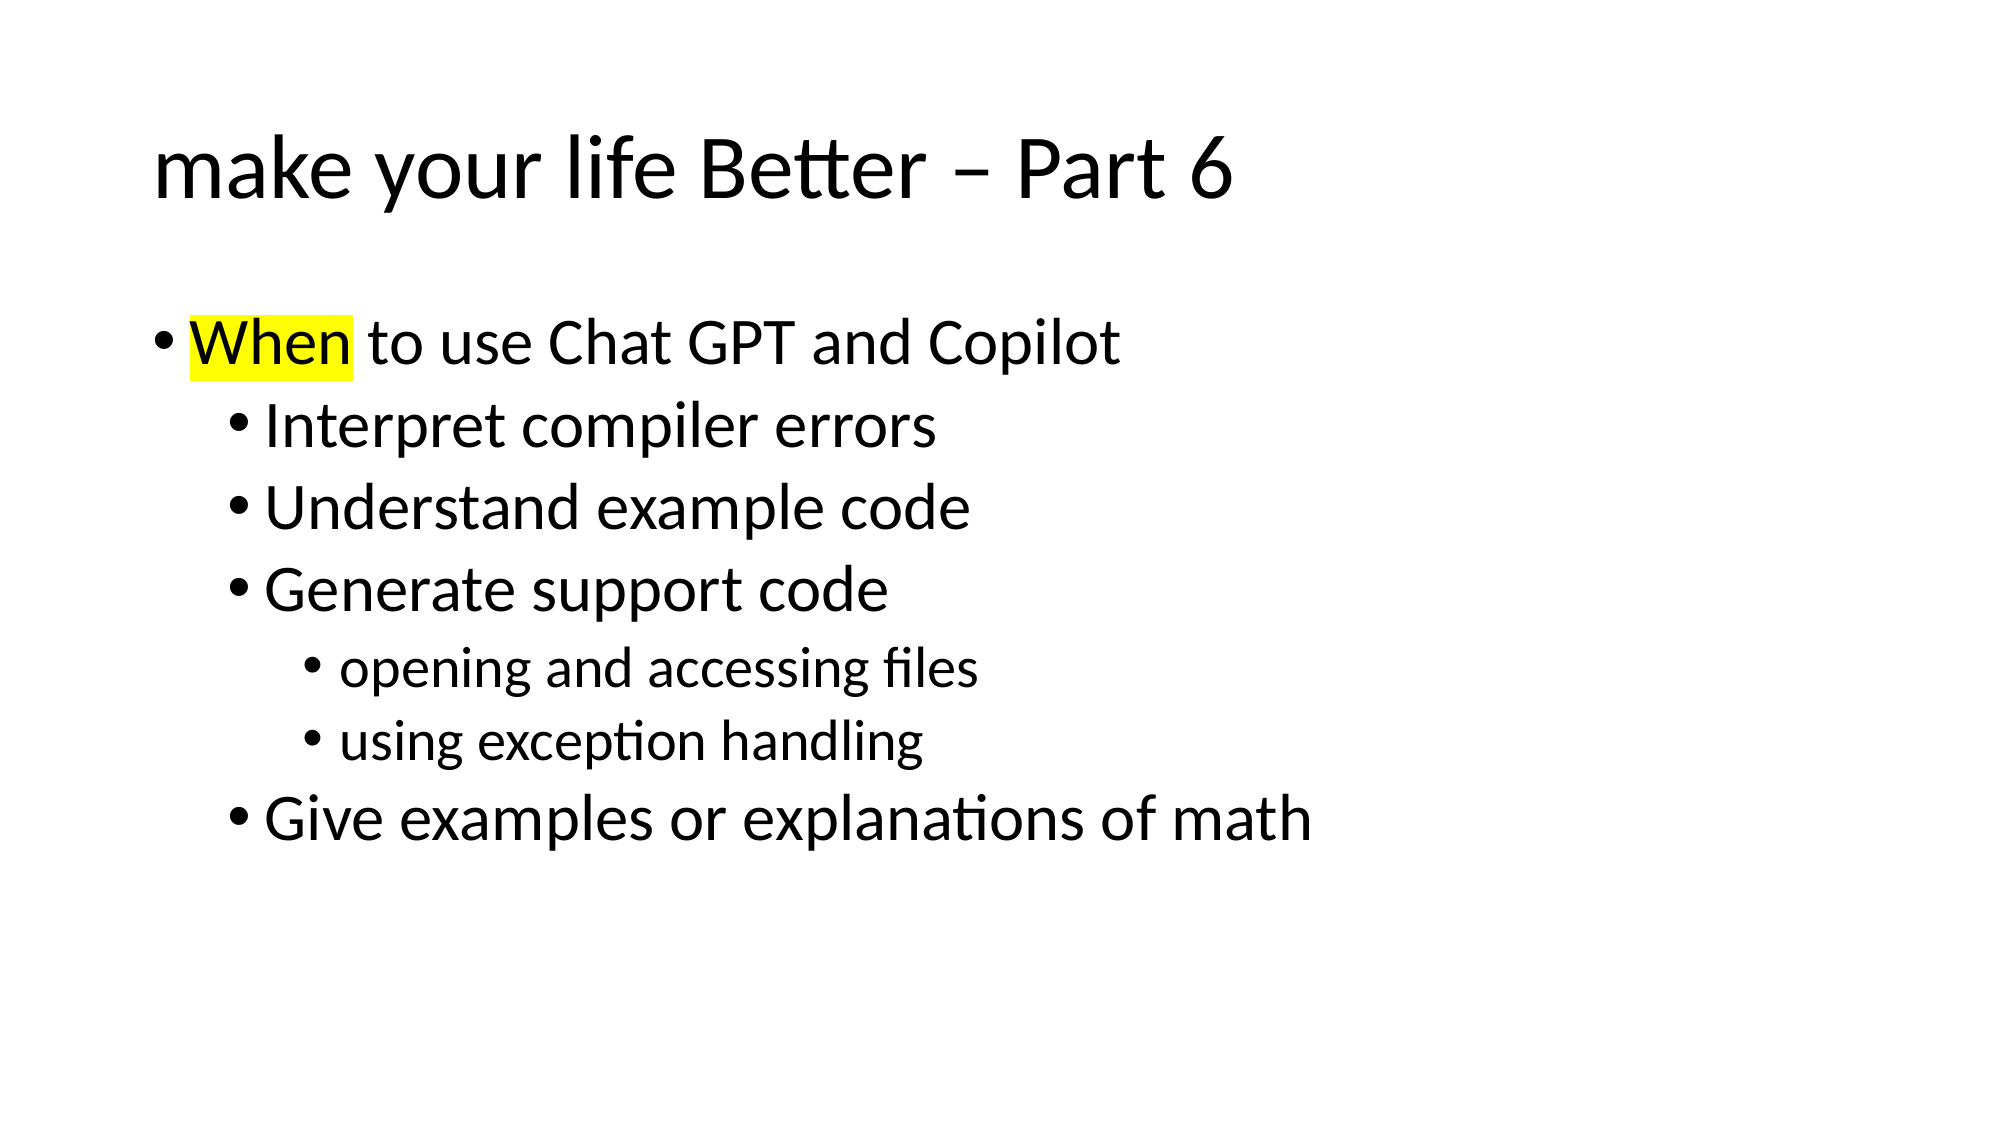

# make your life Better – Part 6
When to use Chat GPT and Copilot
Interpret compiler errors
Understand example code
Generate support code
opening and accessing files
using exception handling
Give examples or explanations of math